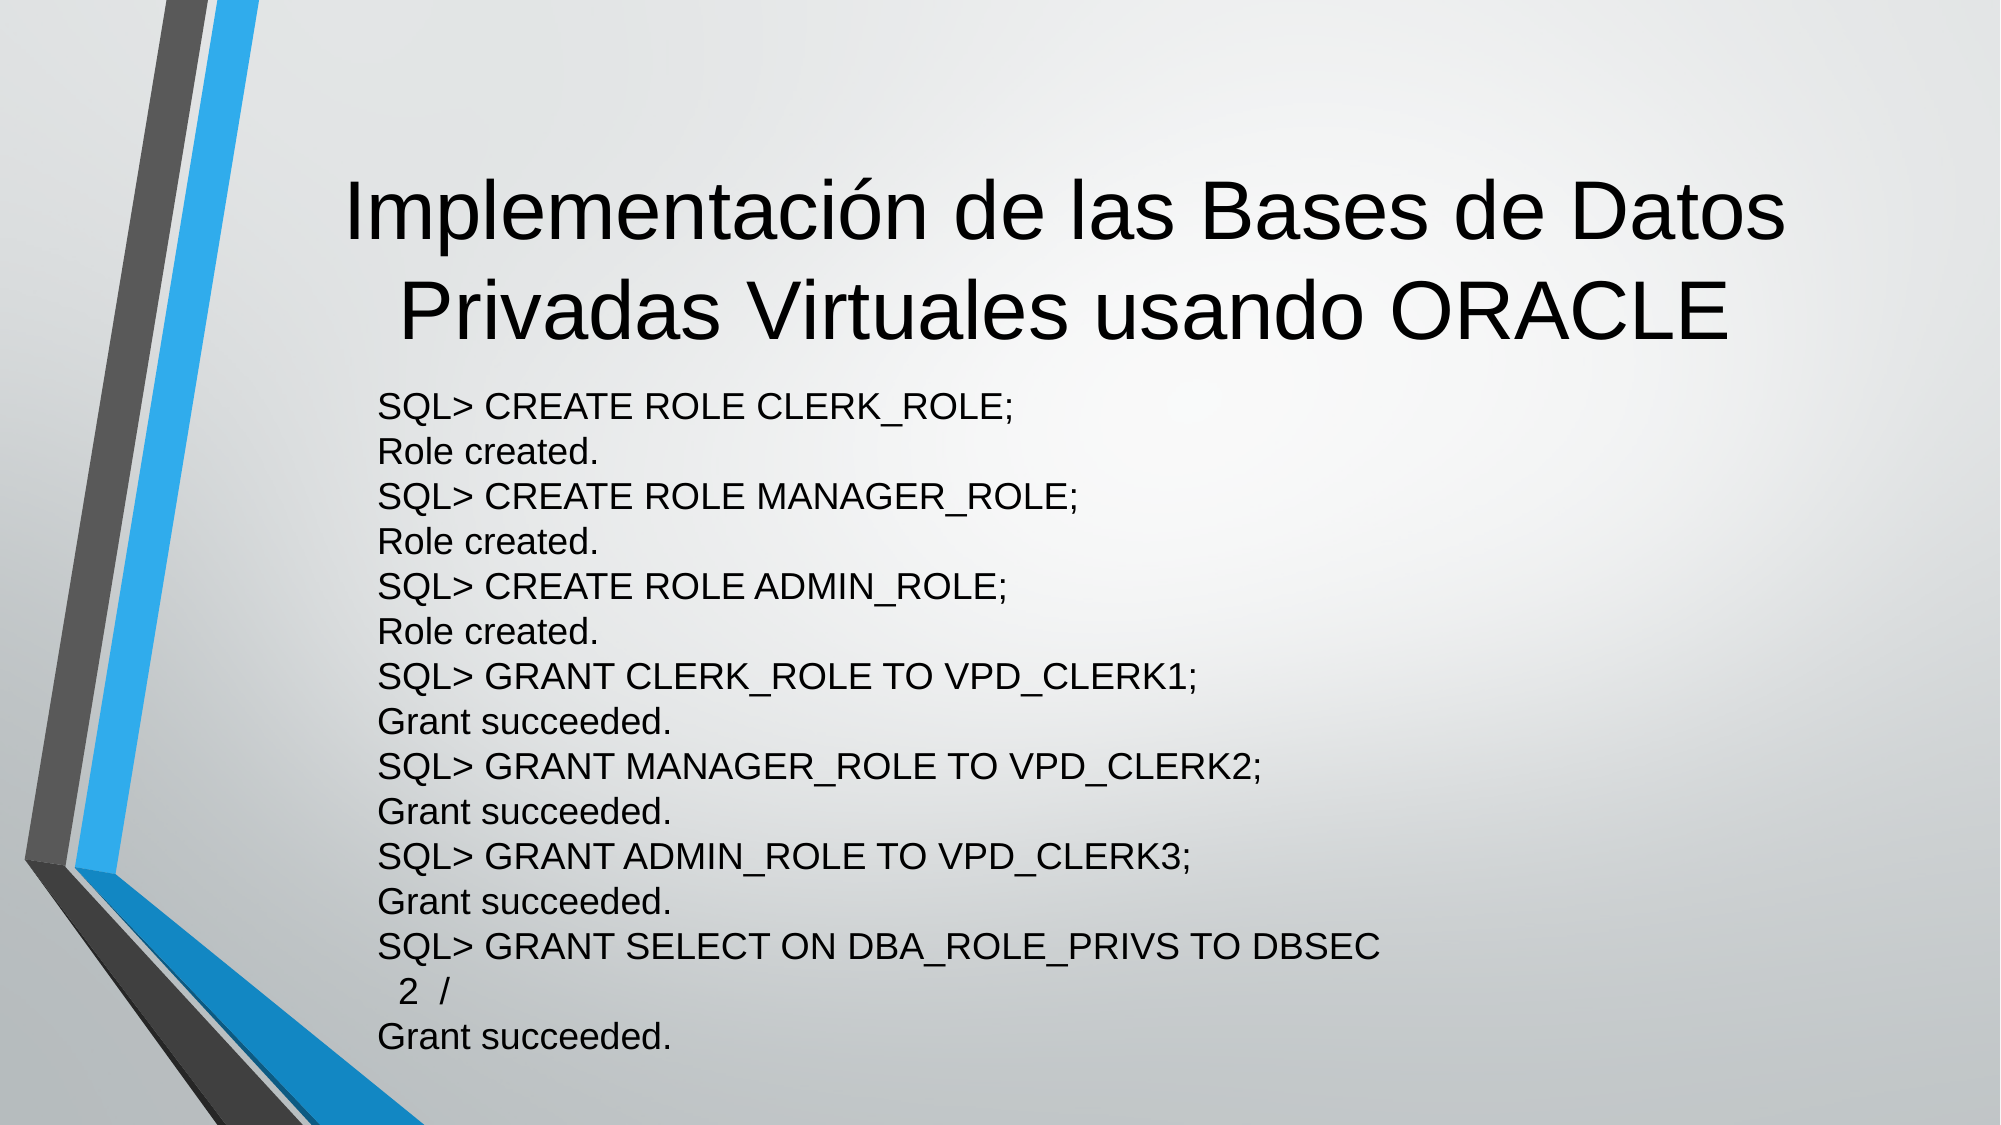

# Implementación de las Bases de Datos Privadas Virtuales usando ORACLE
SQL> CREATE ROLE CLERK_ROLE;
Role created.
SQL> CREATE ROLE MANAGER_ROLE;
Role created.
SQL> CREATE ROLE ADMIN_ROLE;
Role created.
SQL> GRANT CLERK_ROLE TO VPD_CLERK1;
Grant succeeded.
SQL> GRANT MANAGER_ROLE TO VPD_CLERK2;
Grant succeeded.
SQL> GRANT ADMIN_ROLE TO VPD_CLERK3;
Grant succeeded.
SQL> GRANT SELECT ON DBA_ROLE_PRIVS TO DBSEC
  2  /
Grant succeeded.